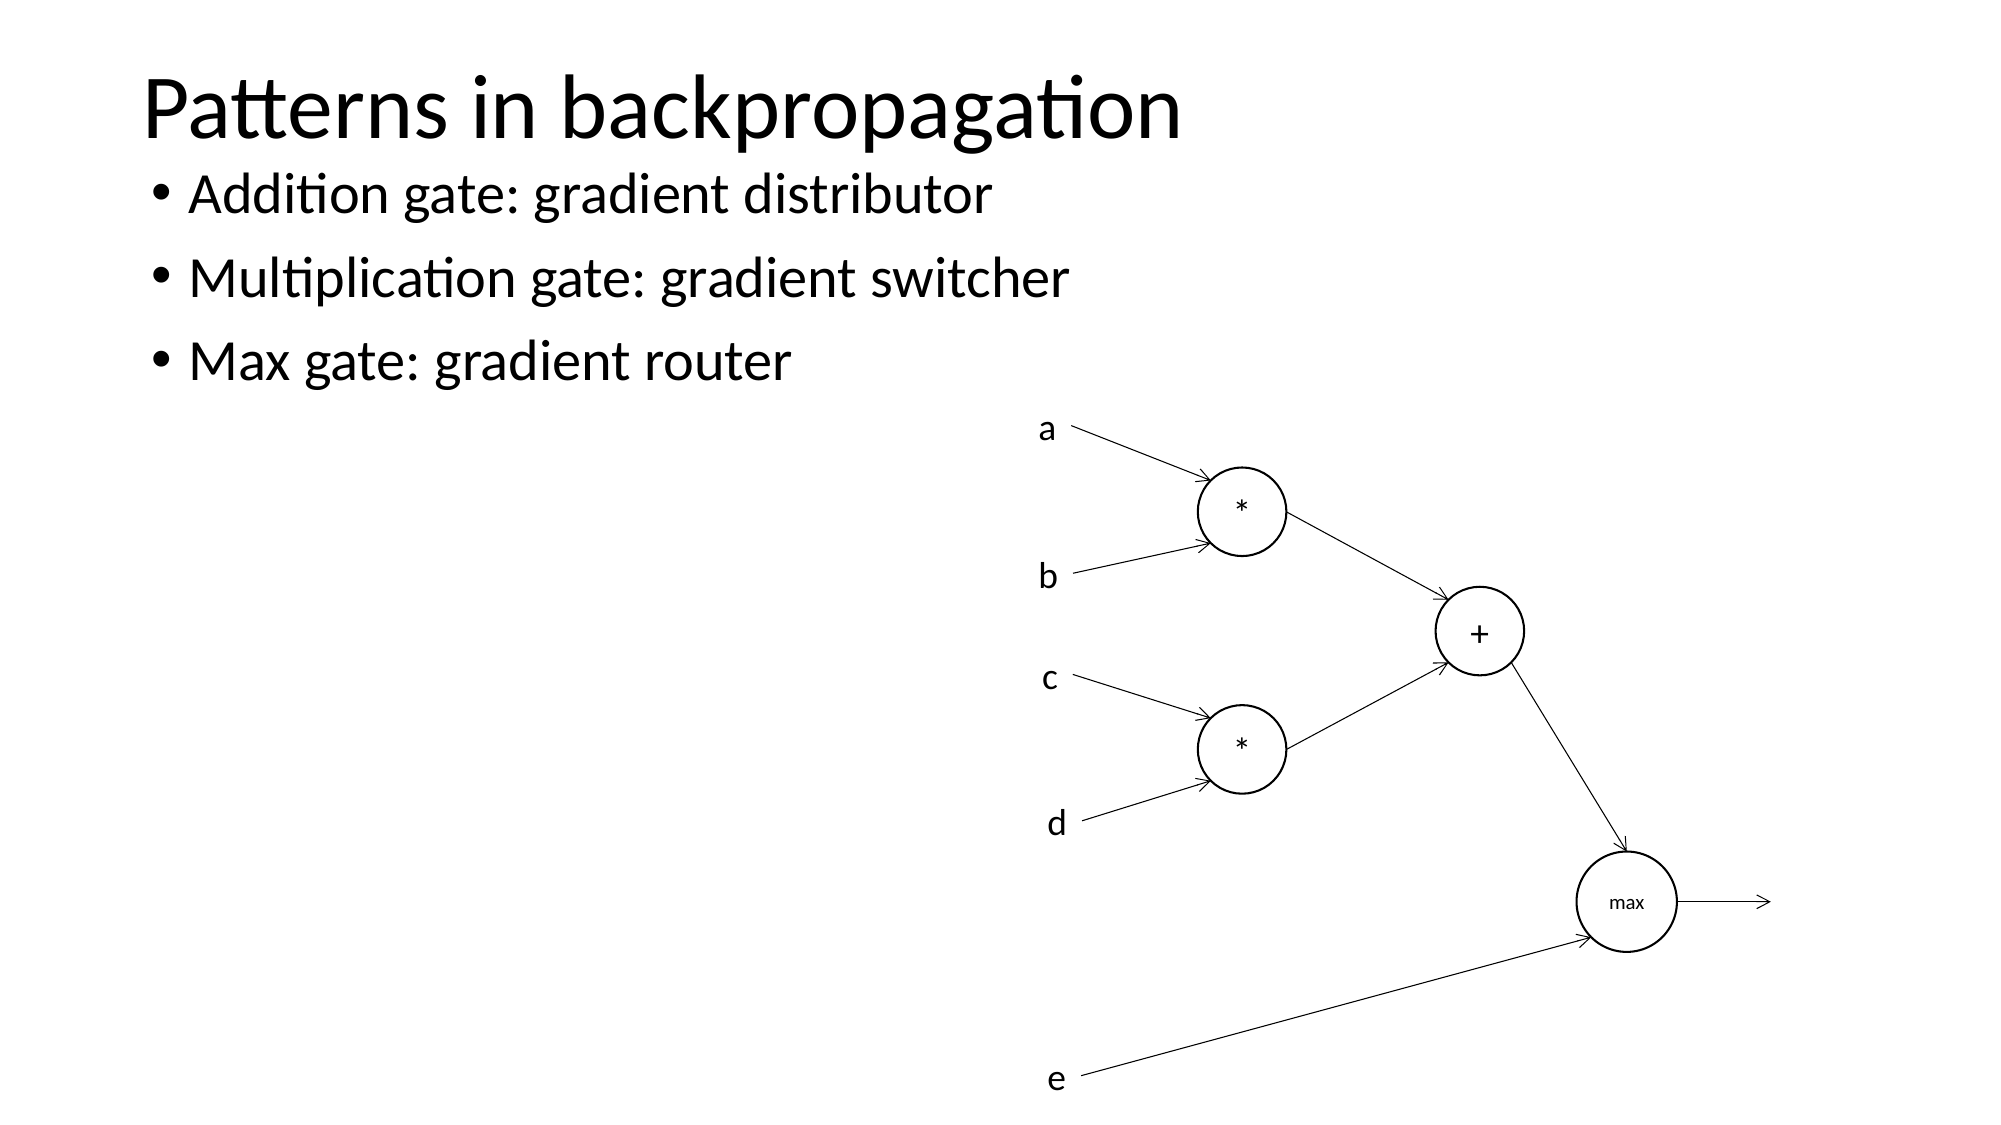

# Patterns in backpropagation
Addition gate: gradient distributor
Multiplication gate: gradient switcher
Max gate: gradient router
a
*
b
+
c
*
d
max
e